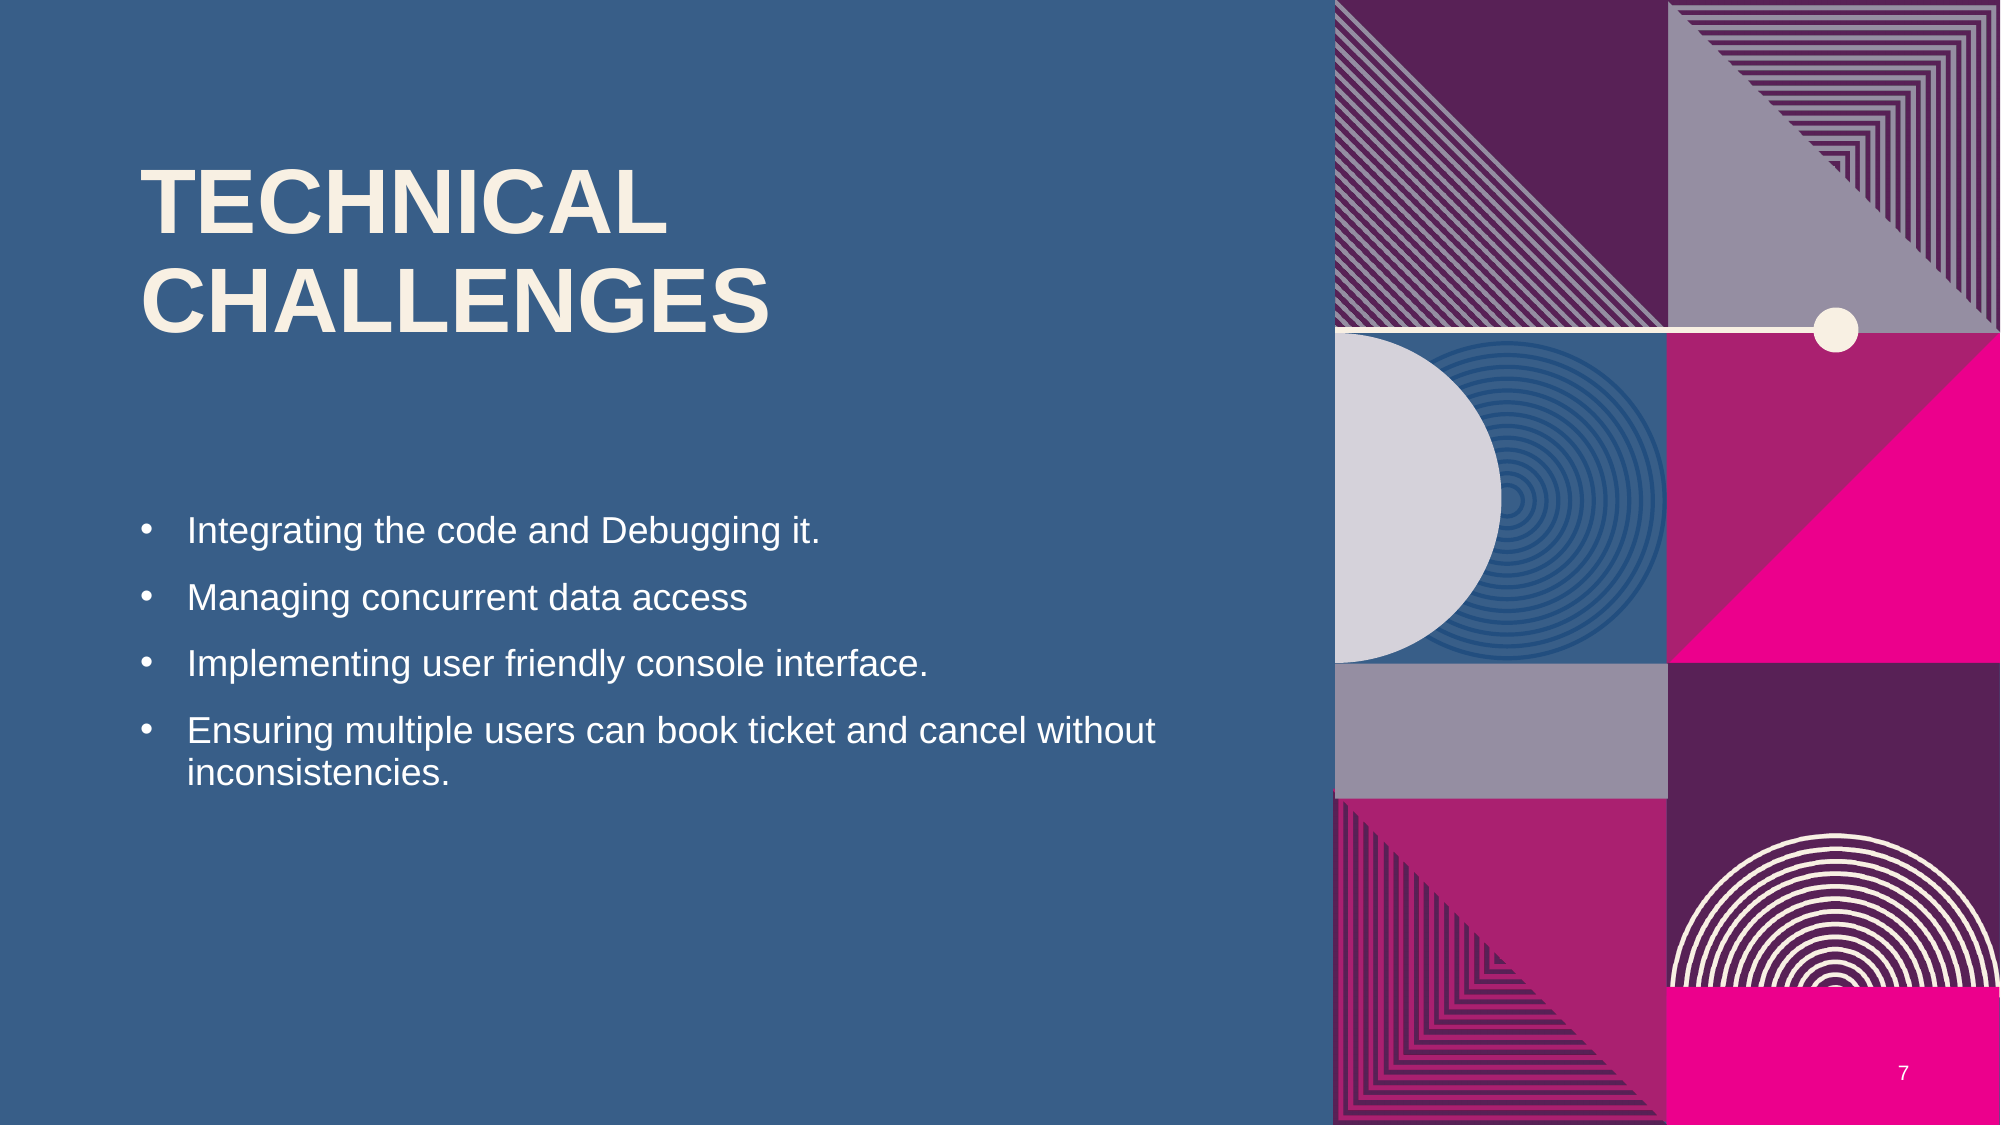

# Technical challenges
Integrating the code and Debugging it.
Managing concurrent data access
Implementing user friendly console interface.
Ensuring multiple users can book ticket and cancel without inconsistencies.
7